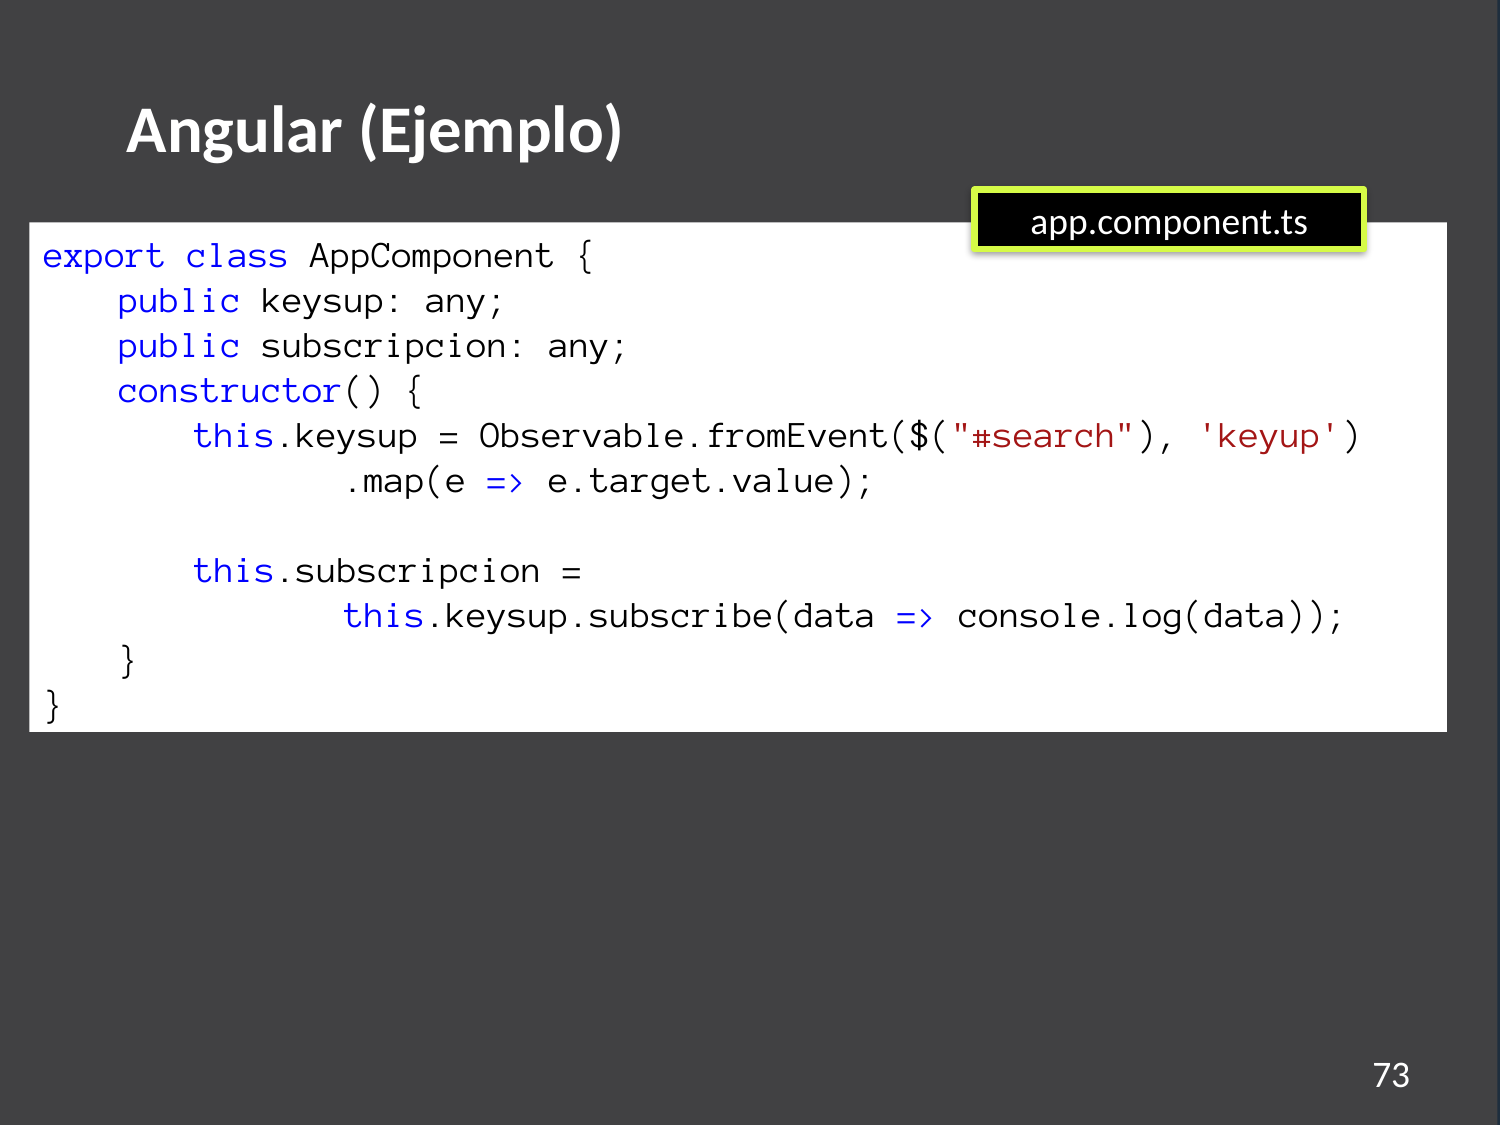

Angular (Ejemplo)
app.component.ts
export class AppComponent {
public keysup: any;
public subscripcion: any;
constructor() {
this.keysup = Observable.fromEvent($("#search"), 'keyup')
	.map(e => e.target.value);

this.subscripcion =
	this.keysup.subscribe(data => console.log(data));
}
}

73